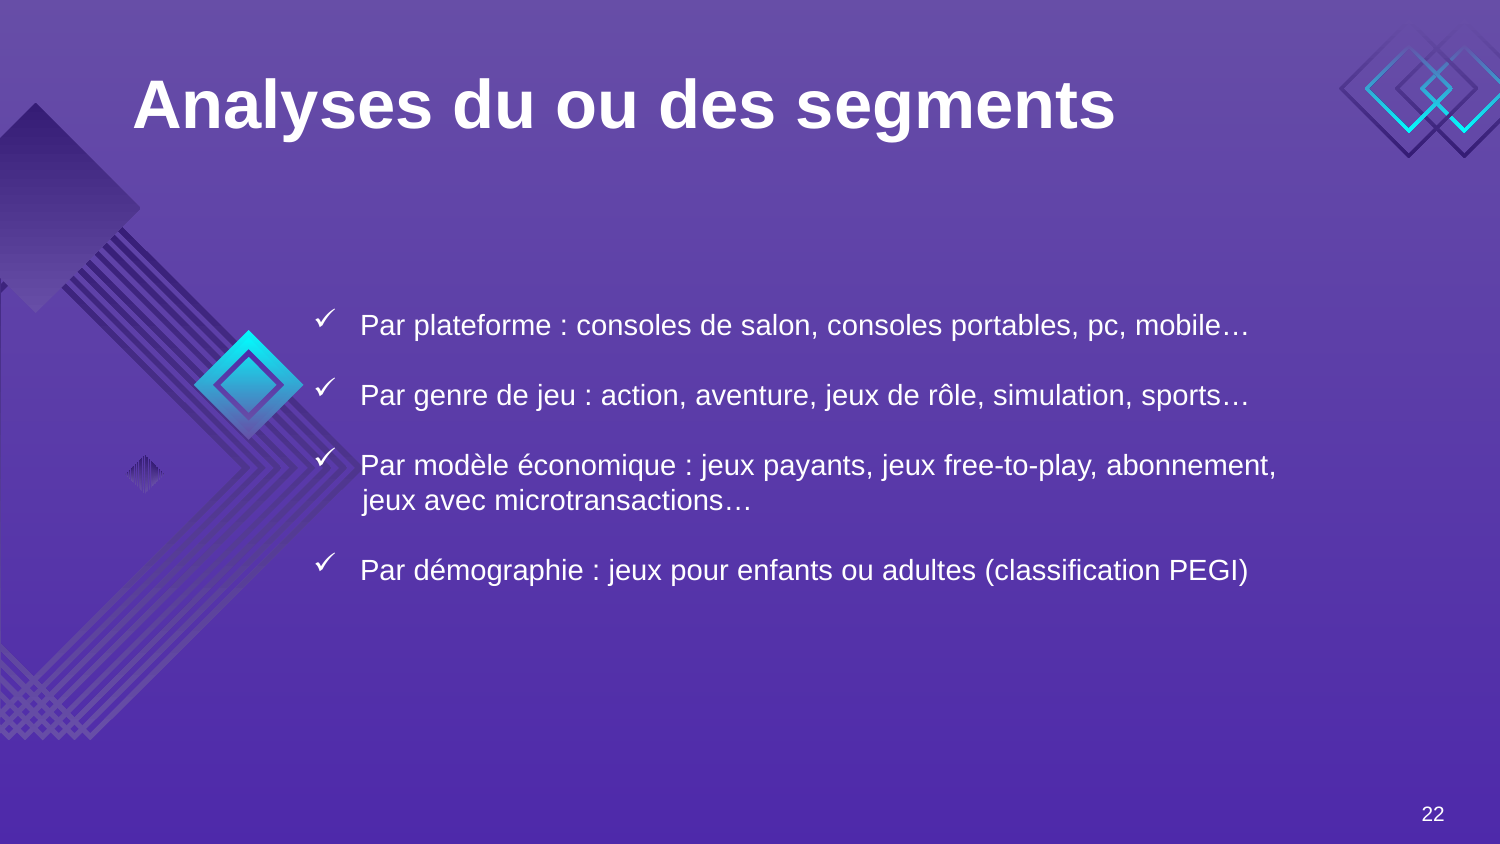

# Analyses du ou des segments
Par plateforme : consoles de salon, consoles portables, pc, mobile…

Par genre de jeu : action, aventure, jeux de rôle, simulation, sports…

Par modèle économique : jeux payants, jeux free-to-play, abonnement,
      jeux avec microtransactions…

Par démographie : jeux pour enfants ou adultes (classification PEGI)

22